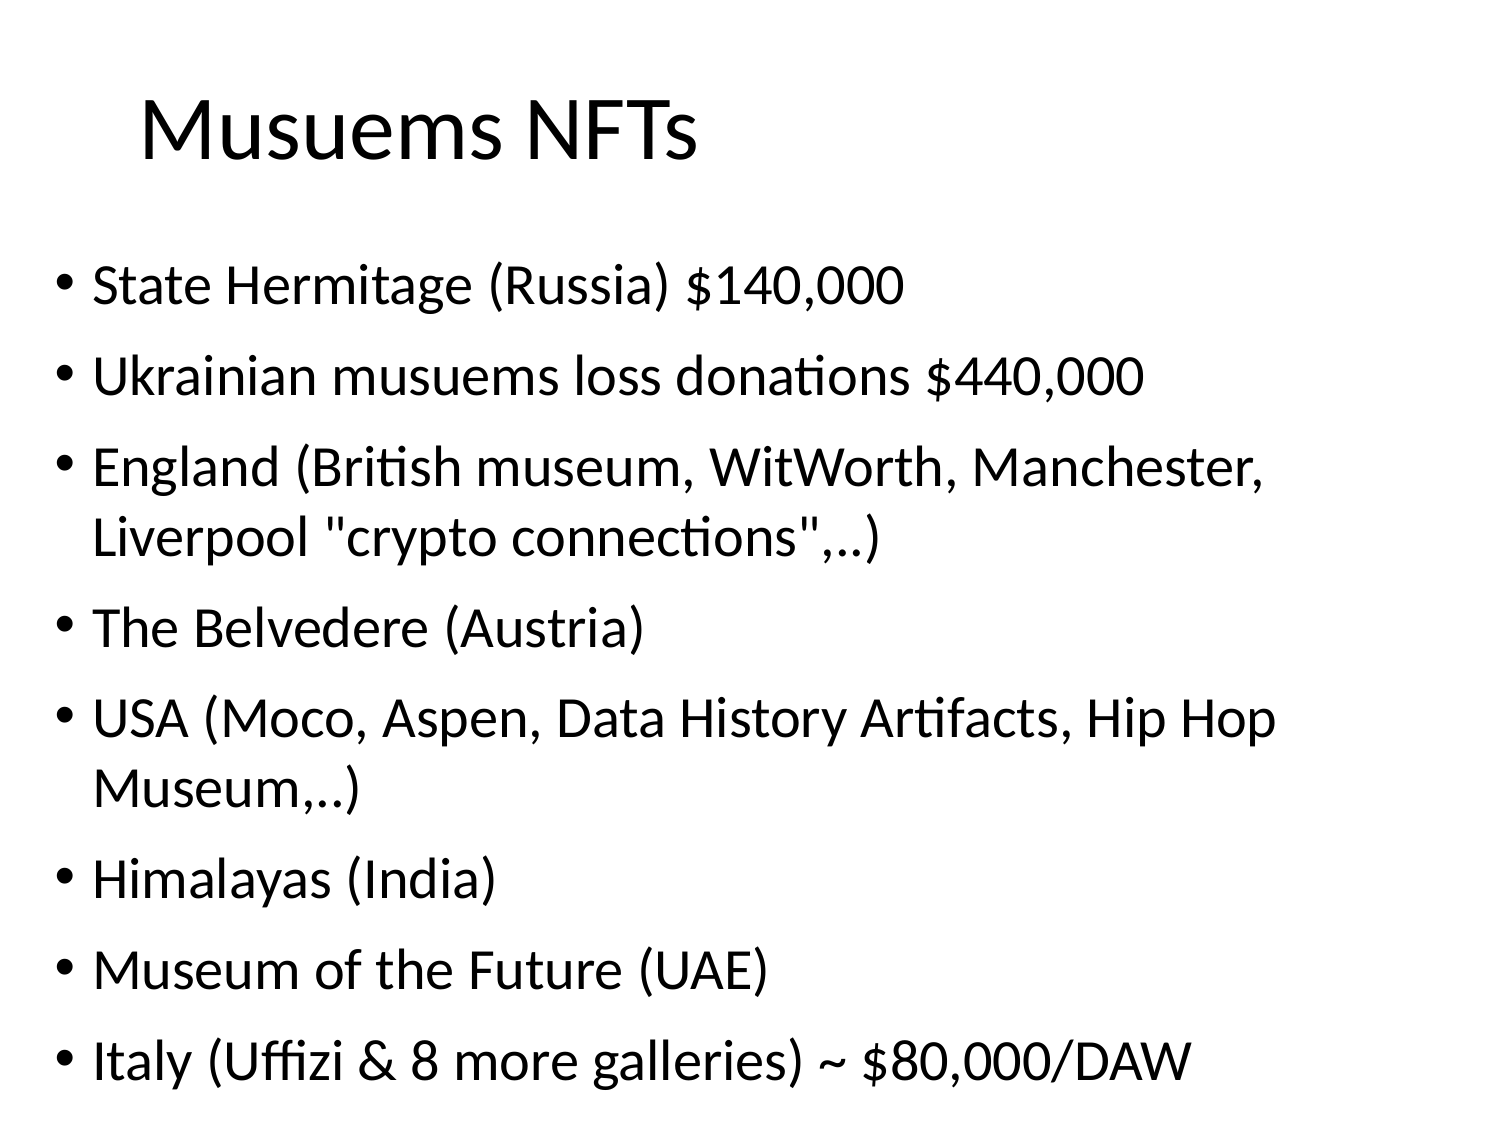

# Musuems NFTs
State Hermitage (Russia) $140,000
Ukrainian musuems loss donations $440,000
England (British museum, WitWorth, Manchester, Liverpool "crypto connections",..)
The Belvedere (Austria)
USA (Moco, Aspen, Data History Artifacts, Hip Hop Museum,..)
Himalayas (India)
Museum of the Future (UAE)
Italy (Uffizi & 8 more galleries) ~ $80,000/DAW